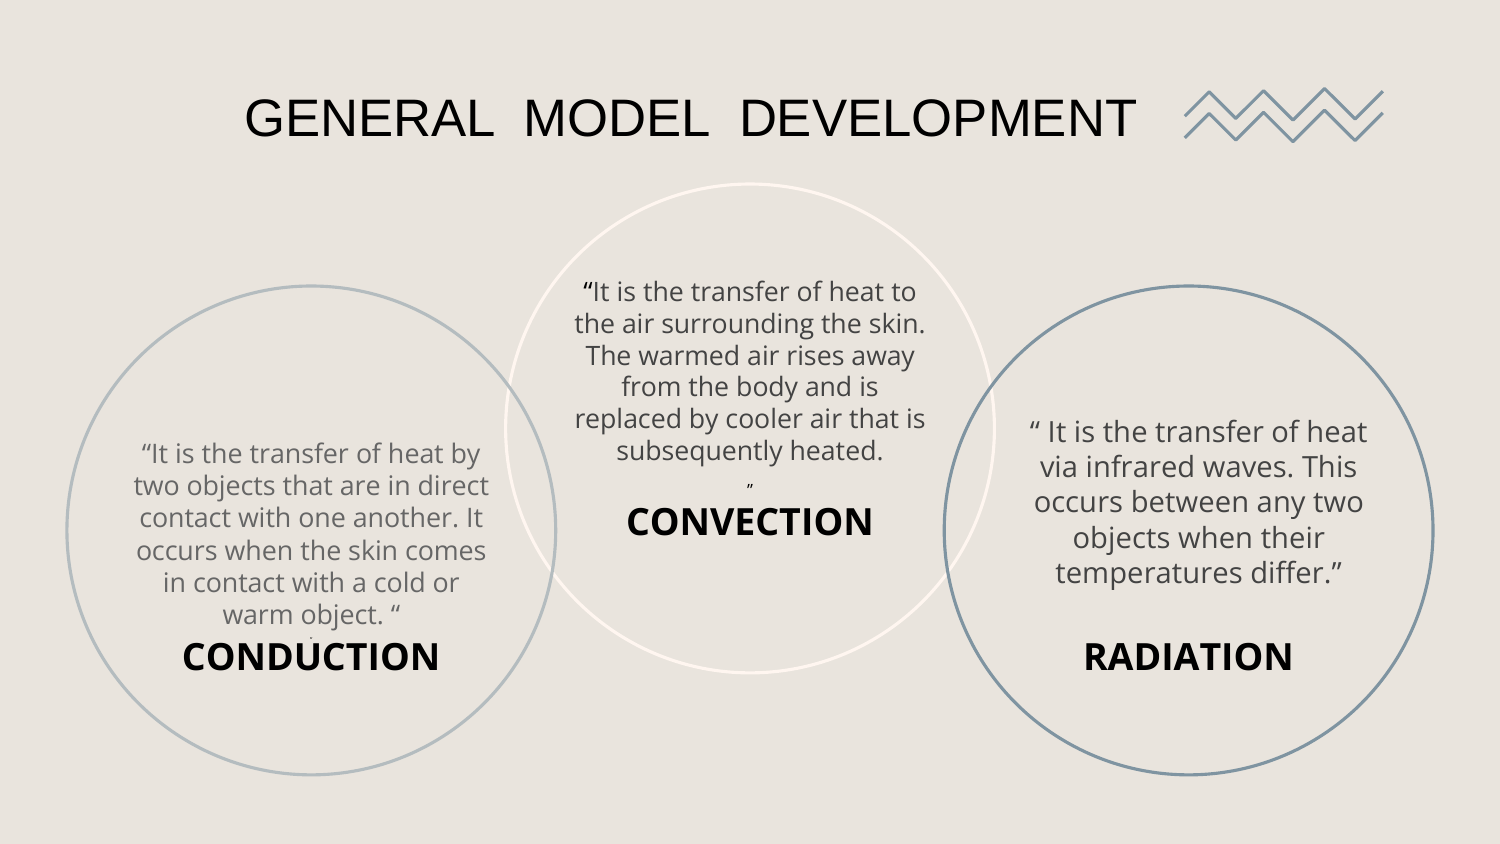

# GENERAL  MODEL  DEVELOPMENT

“It is the transfer of heat to the air surrounding the skin. The warmed air rises away from the body and is replaced by cooler air that is subsequently heated.
”
“ It is the transfer of heat via infrared waves. This occurs between any two objects when their temperatures differ.”
“It is the transfer of heat by two objects that are in direct contact with one another. It occurs when the skin comes in contact with a cold or warm object. “
”
CONVECTION
CONDUCTION
RADIATION